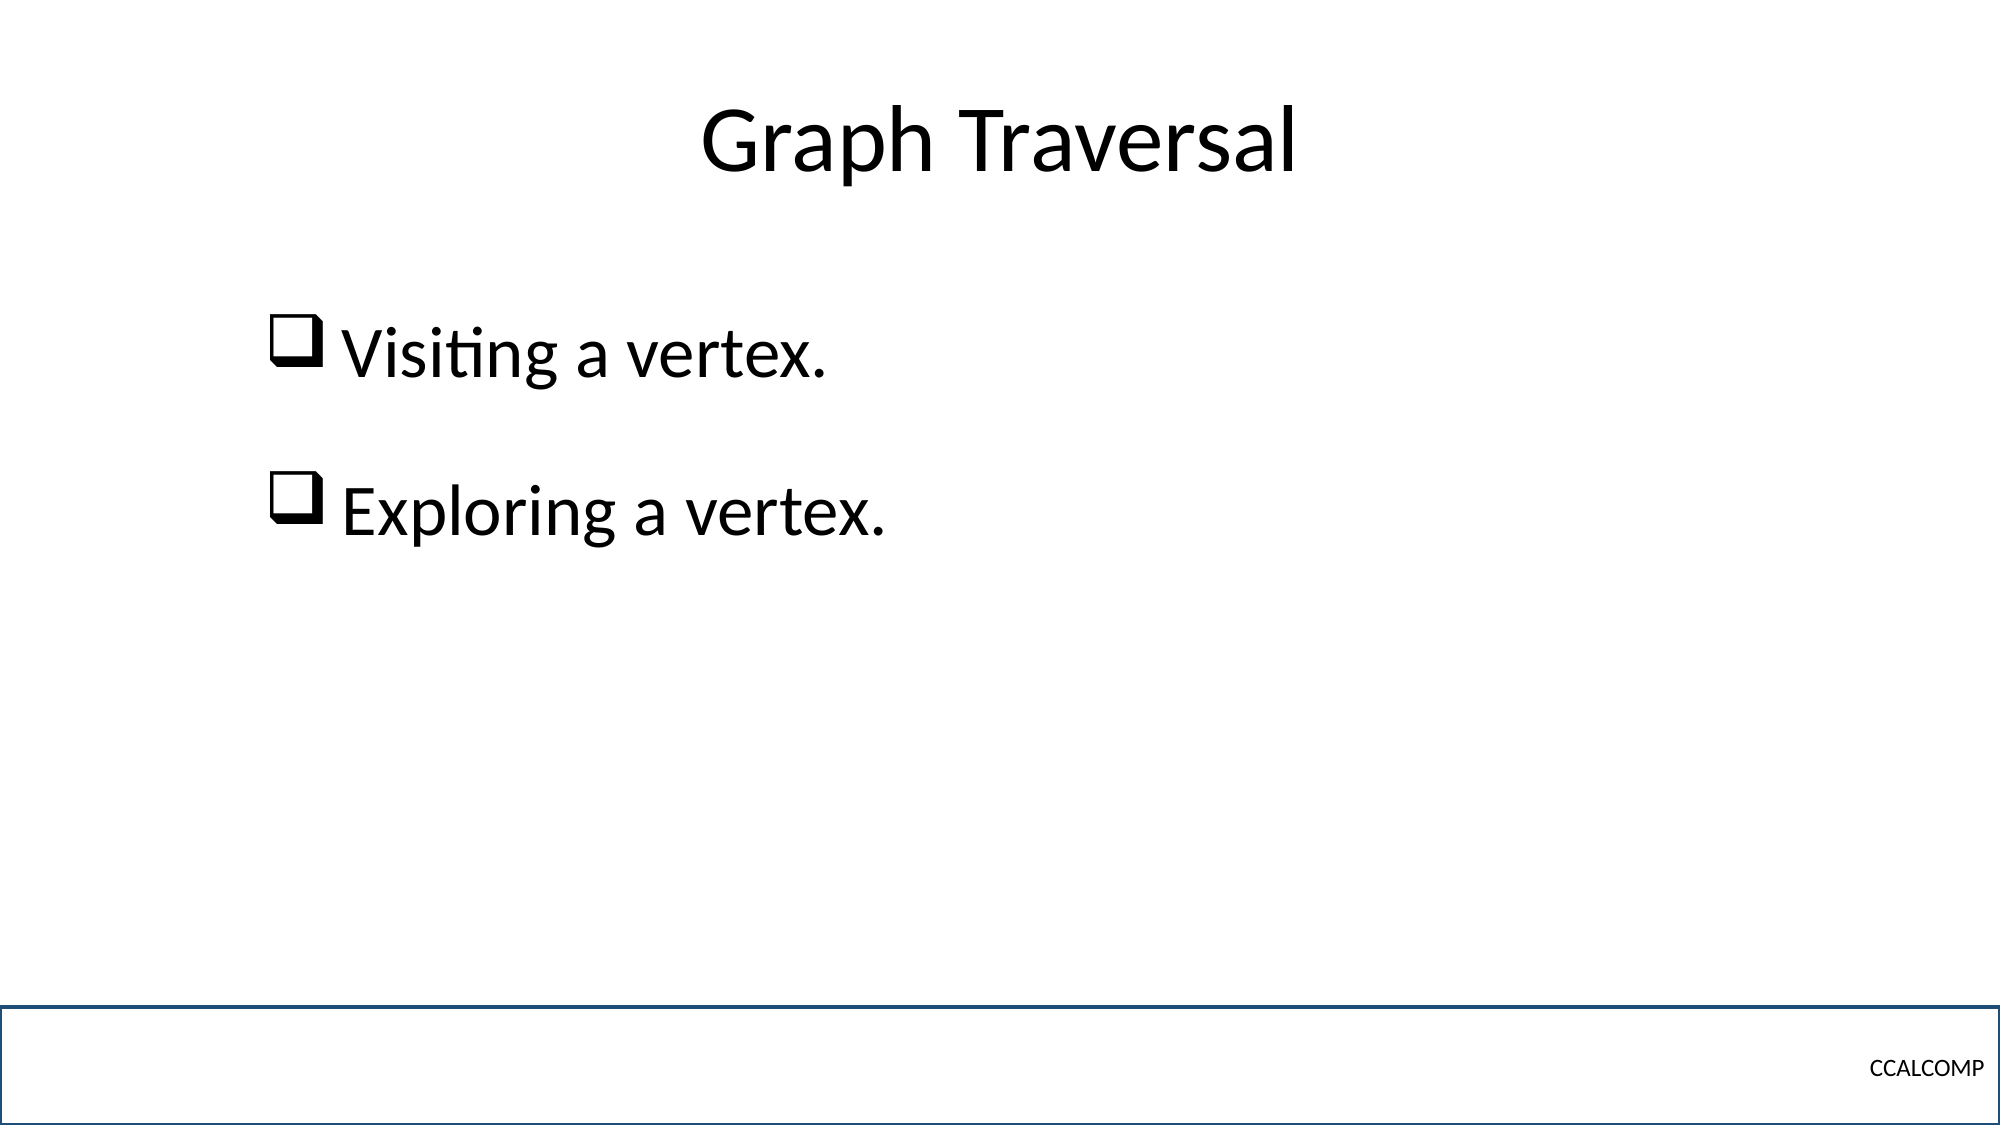

# Graph Traversal
Visiting a vertex.

Exploring a vertex.

CCALCOMP